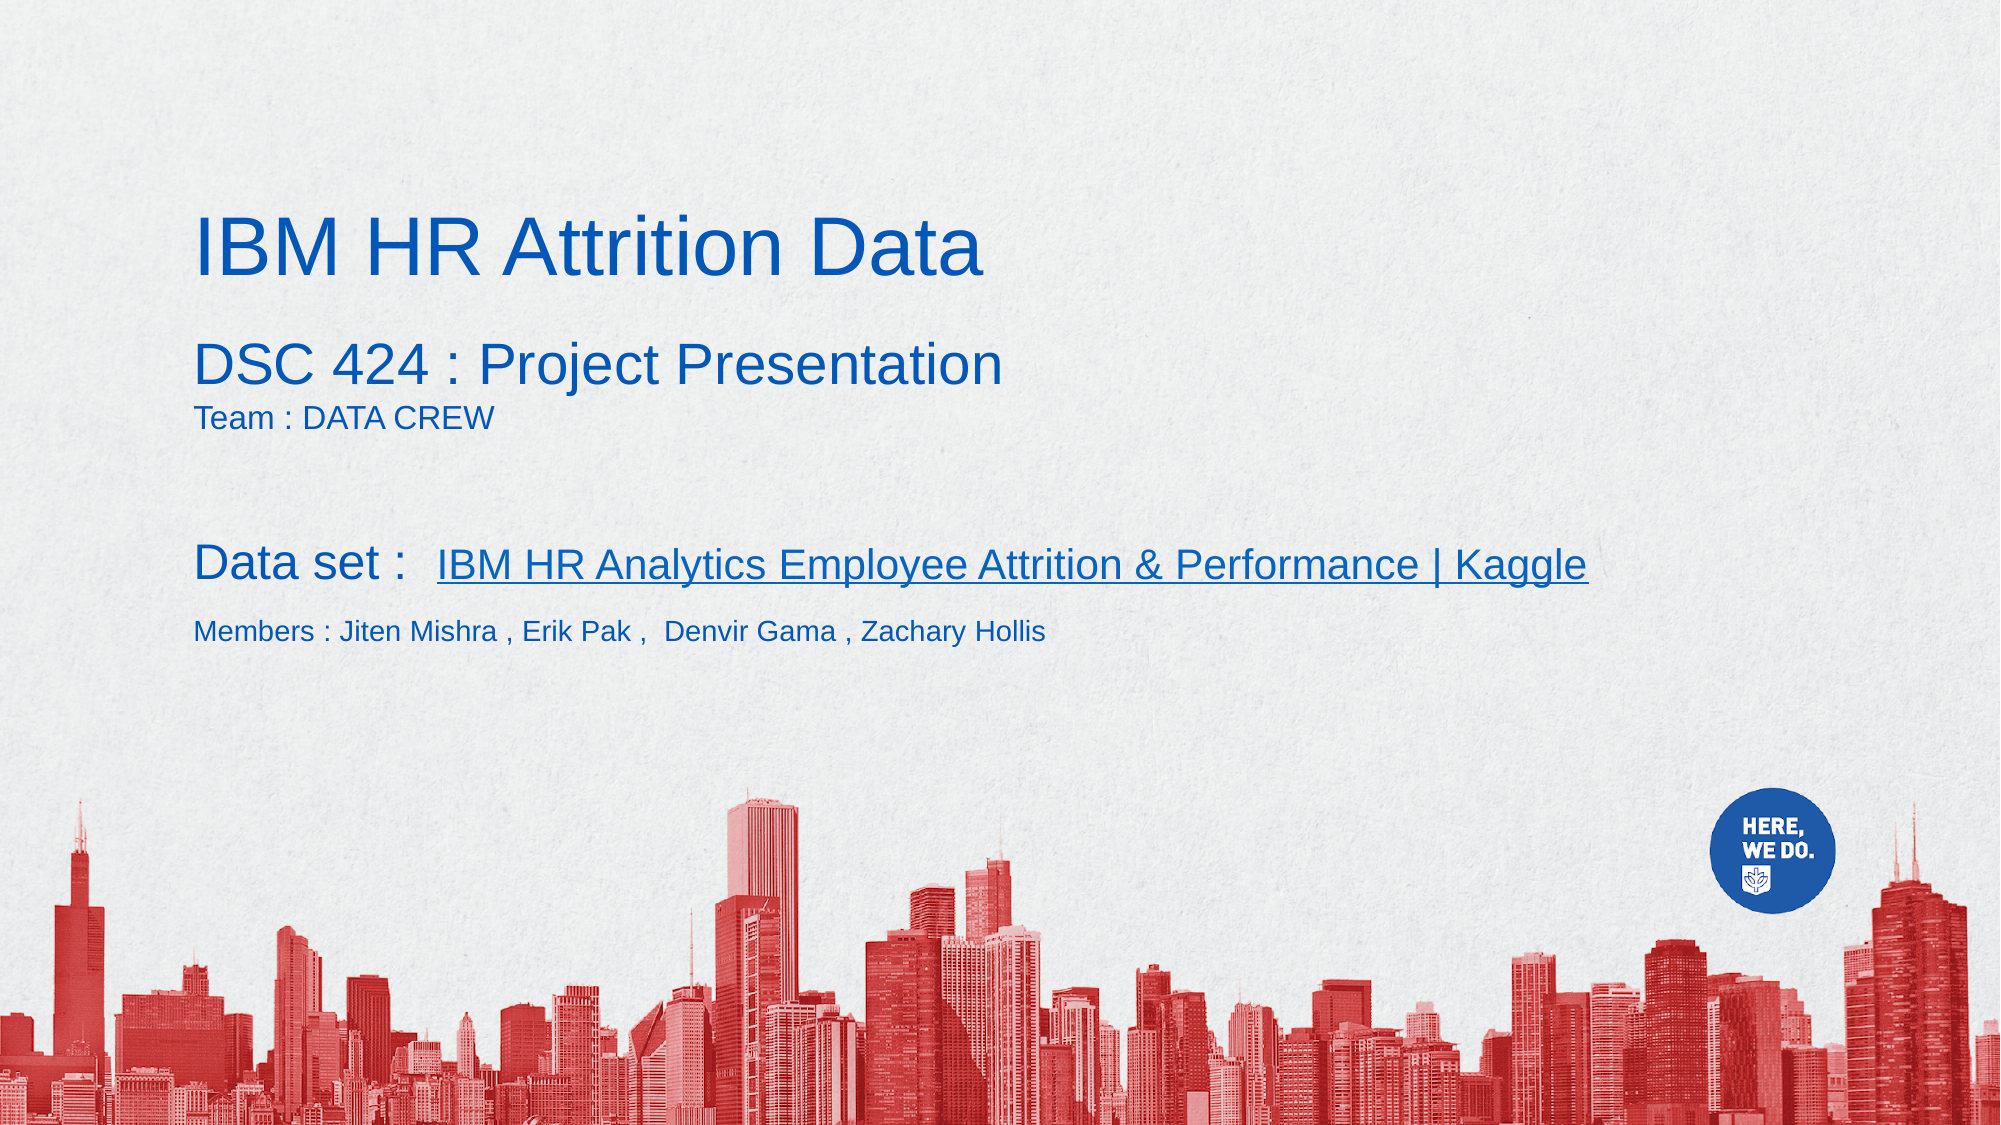

# IBM HR Attrition Data
DSC 424 : Project Presentation
Team : DATA CREW

Data set :  IBM HR Analytics Employee Attrition & Performance | Kaggle
Members : Jiten Mishra , Erik Pak ,  Denvir Gama , Zachary Hollis